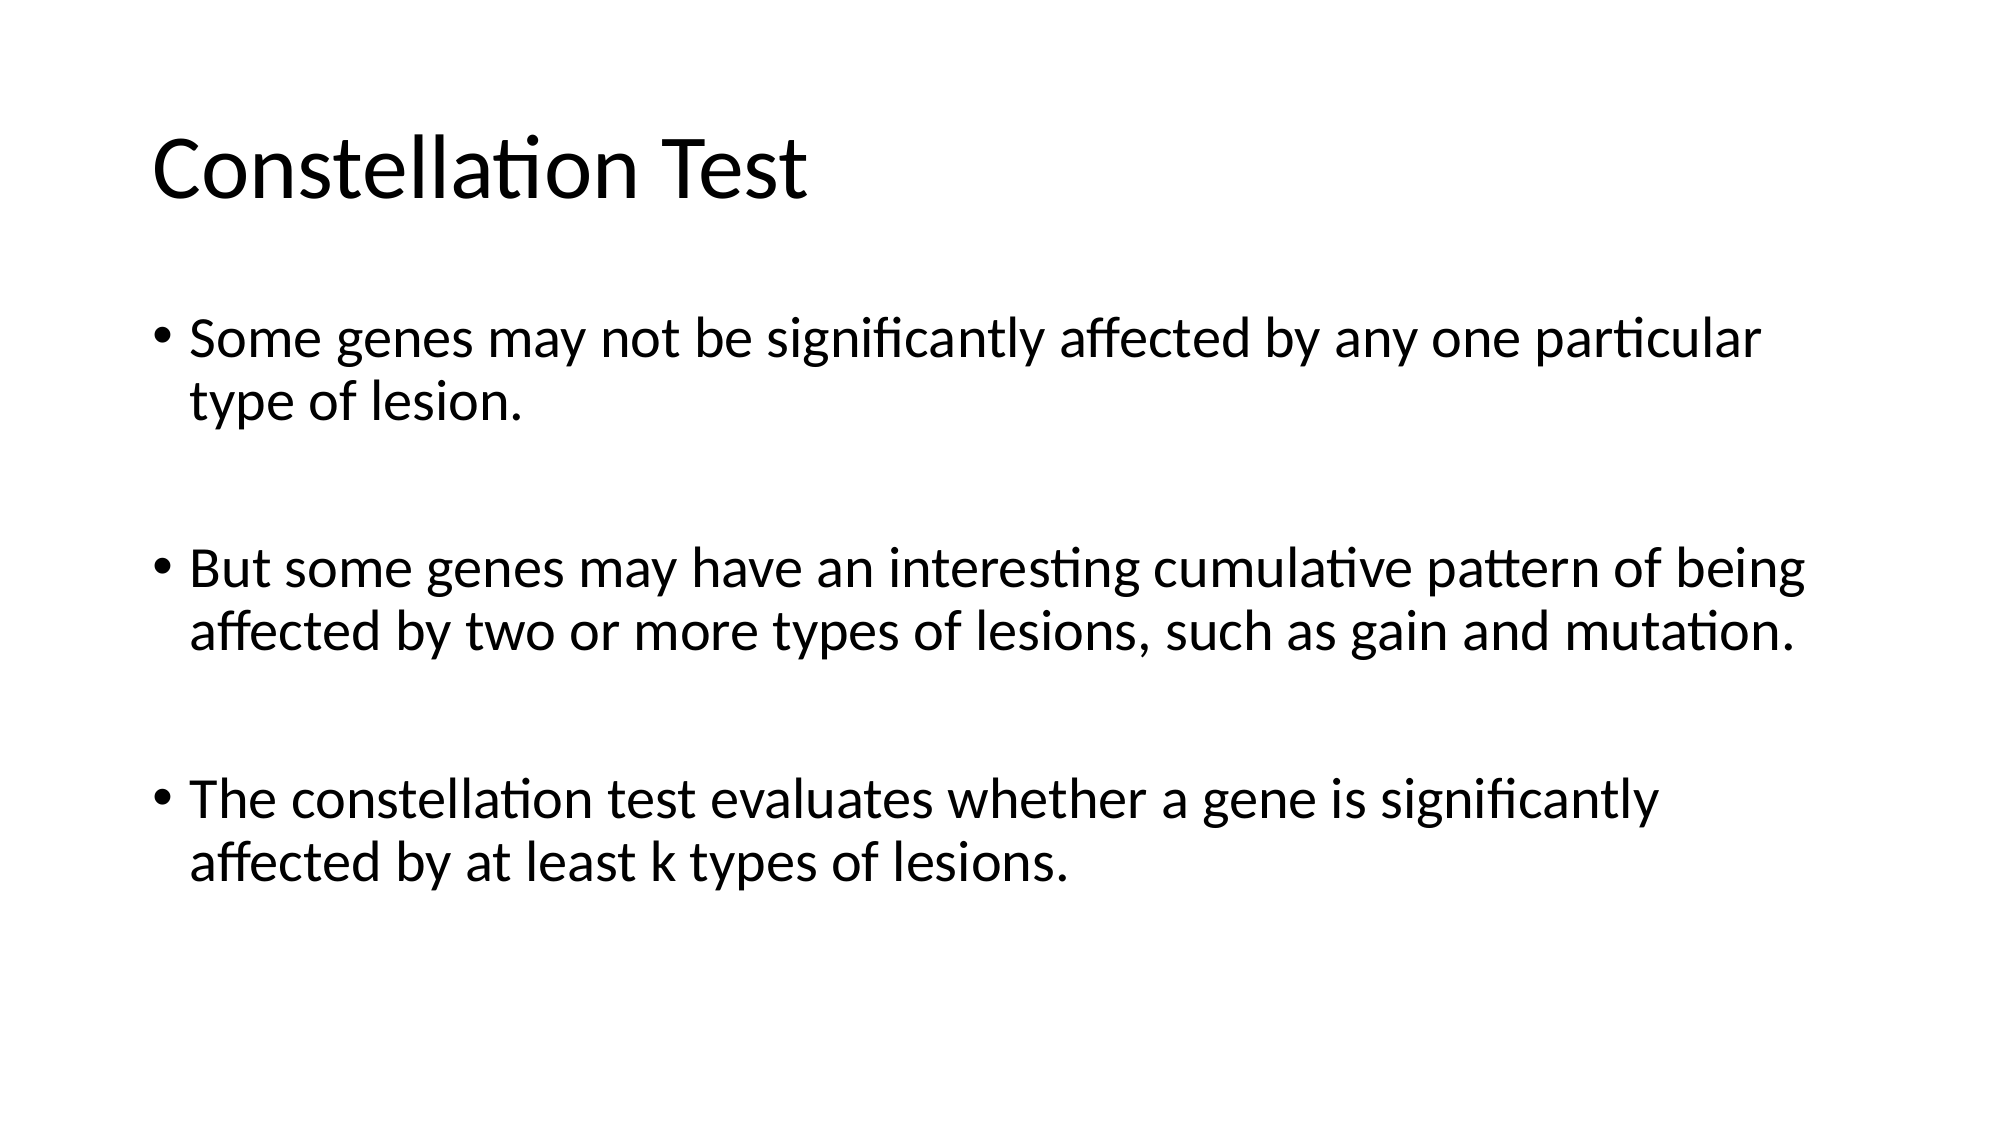

# Constellation Test
Some genes may not be significantly affected by any one particular type of lesion.

But some genes may have an interesting cumulative pattern of being affected by two or more types of lesions, such as gain and mutation.

The constellation test evaluates whether a gene is significantly affected by at least k types of lesions.